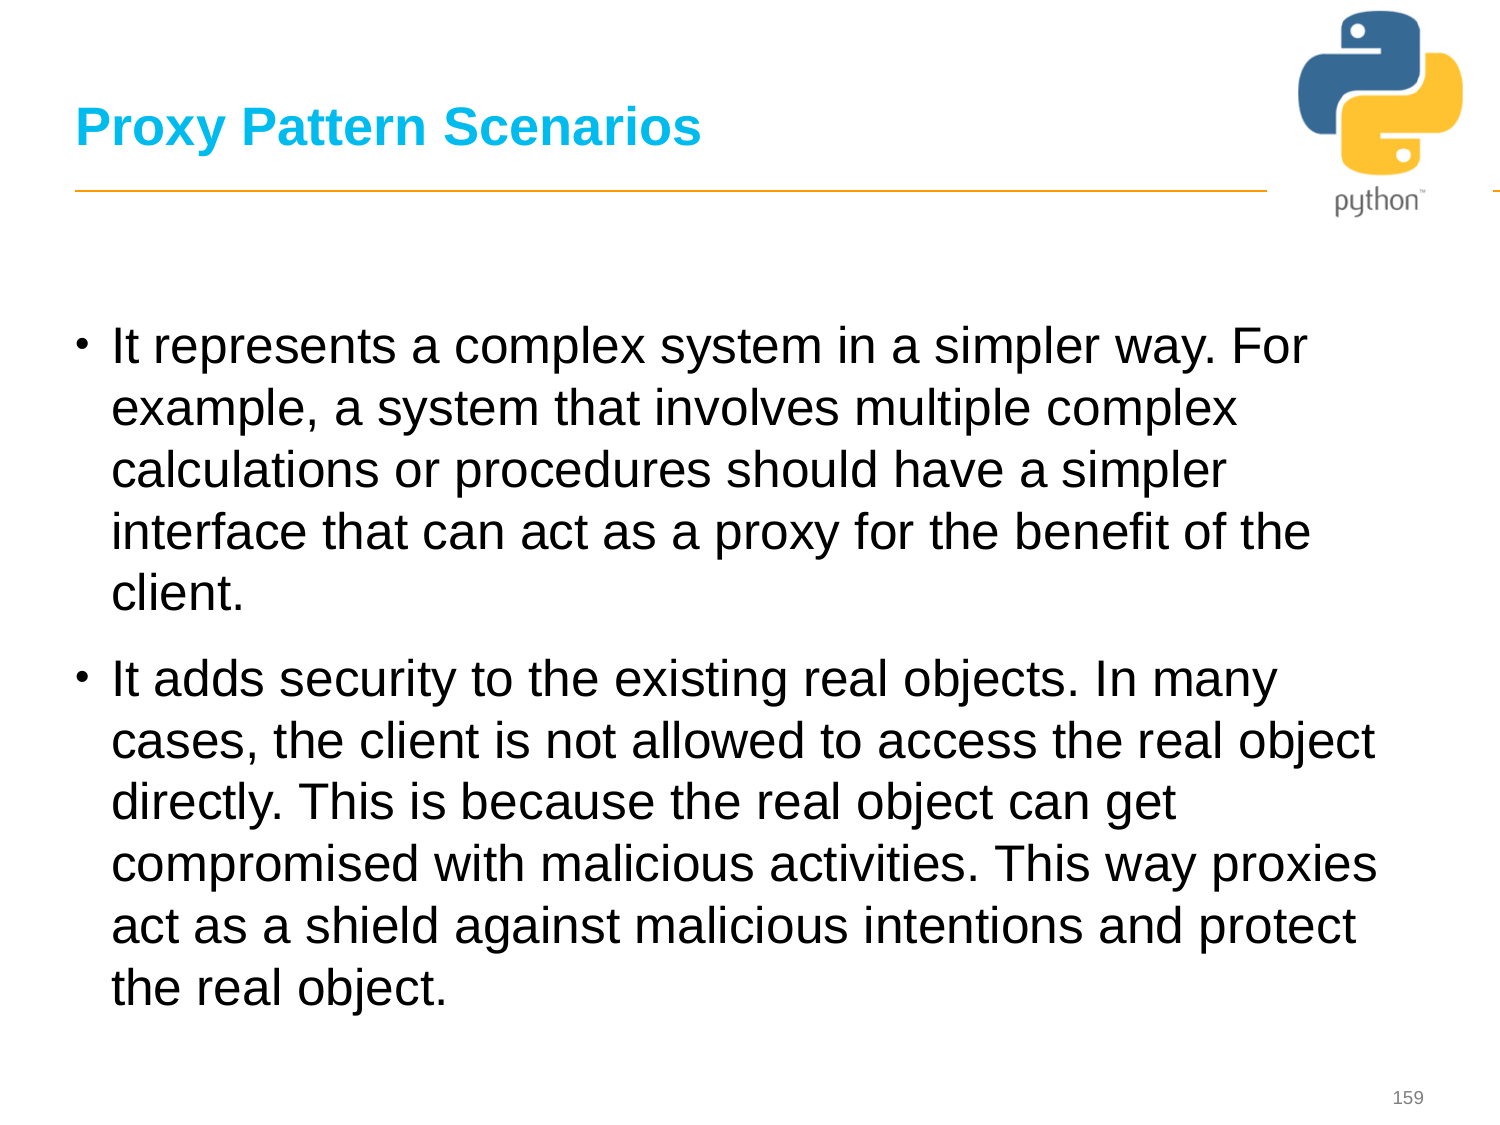

# Proxy Pattern Scenarios

It represents a complex system in a simpler way. For example, a system that involves multiple complex calculations or procedures should have a simpler interface that can act as a proxy for the benefit of the client.
It adds security to the existing real objects. In many cases, the client is not allowed to access the real object directly. This is because the real object can get compromised with malicious activities. This way proxies act as a shield against malicious intentions and protect the real object.